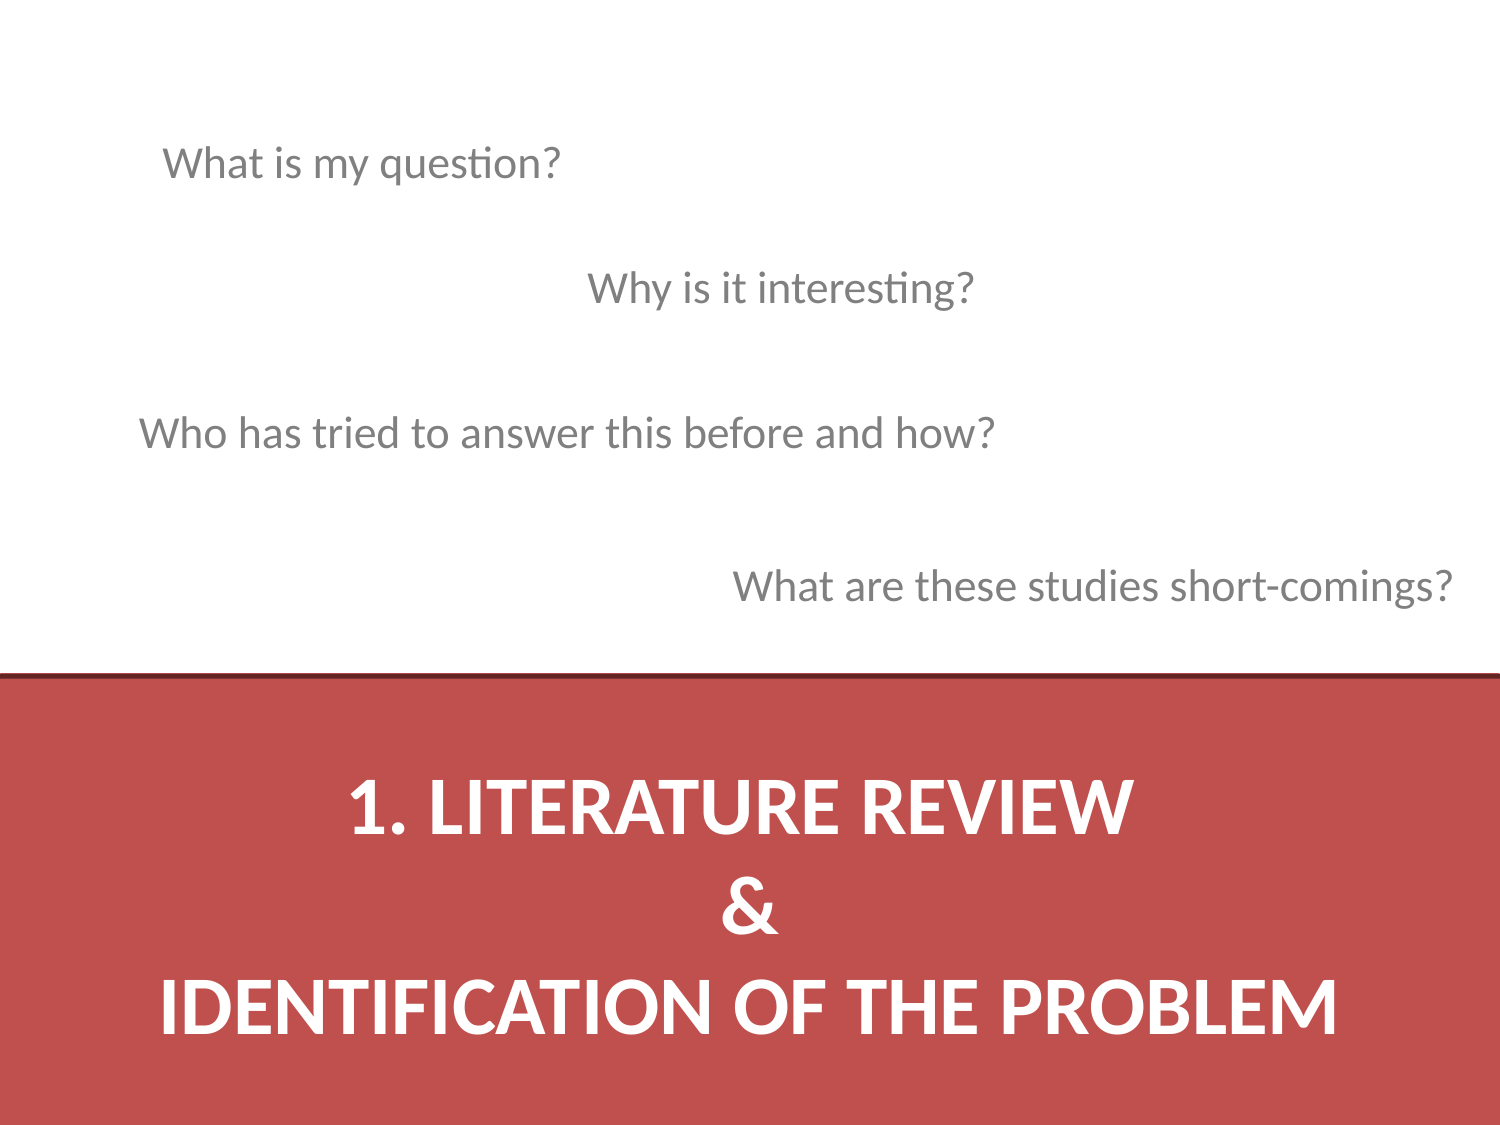

What is my question?
Why is it interesting?
Who has tried to answer this before and how?
What are these studies short-comings?
1. LITERATURE REVIEW
&
IDENTIFICATION OF THE PROBLEM

13